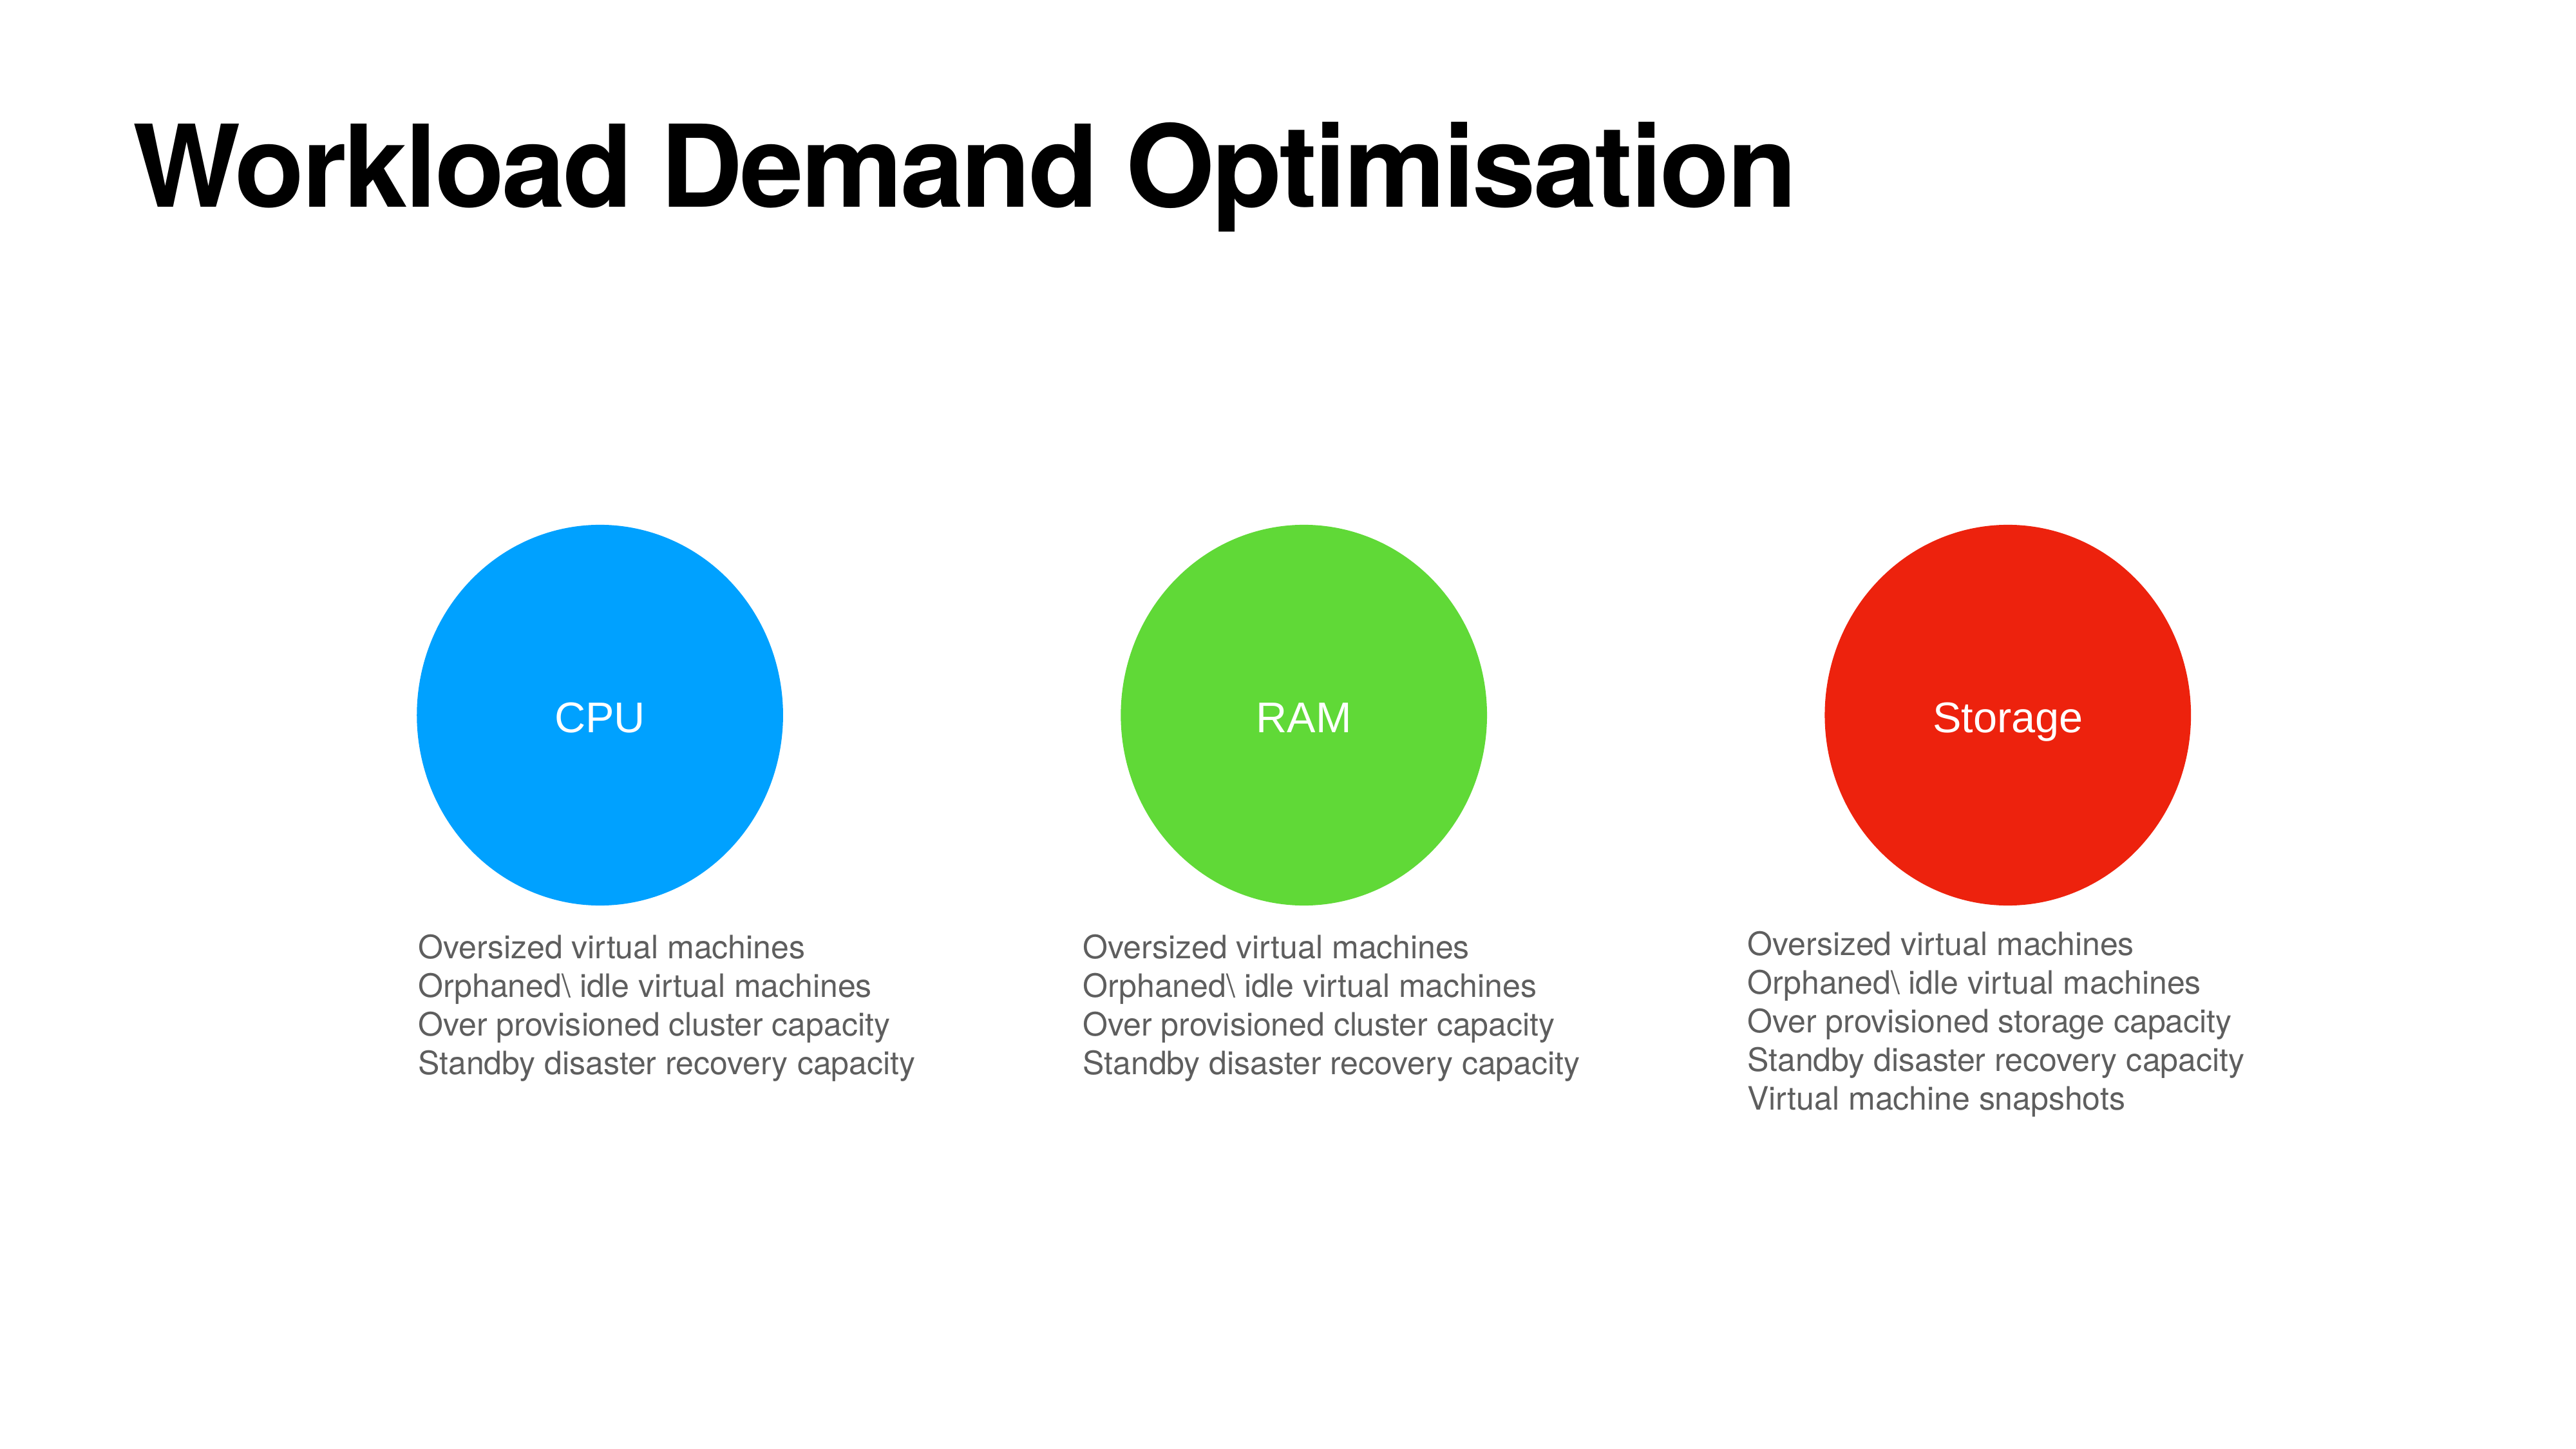

# Workload Demand Optimisation
CPU
RAM
Storage
Oversized virtual machines
Orphaned\ idle virtual machines
Over provisioned storage capacity
Standby disaster recovery capacity
Virtual machine snapshots
Oversized virtual machines
Orphaned\ idle virtual machines
Over provisioned cluster capacity
Standby disaster recovery capacity
Oversized virtual machines
Orphaned\ idle virtual machines
Over provisioned cluster capacity
Standby disaster recovery capacity